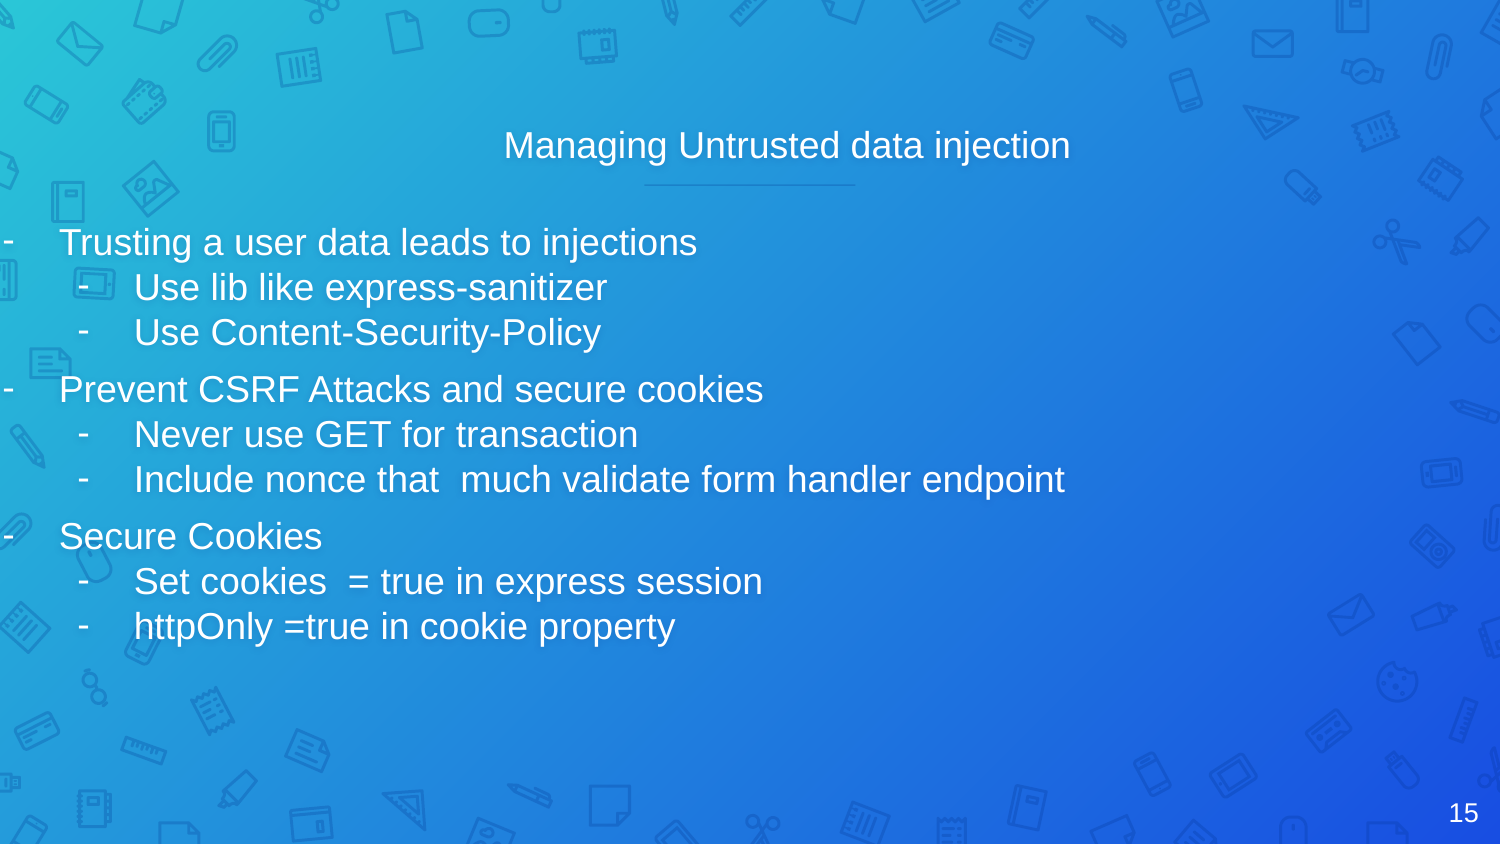

# Managing Untrusted data injection

Trusting a user data leads to injections
Use lib like express-sanitizer
Use Content-Security-Policy
Prevent CSRF Attacks and secure cookies
Never use GET for transaction
Include nonce that  much validate form handler endpoint
Secure Cookies
Set cookies  = true in express session
httpOnly =true in cookie property

15